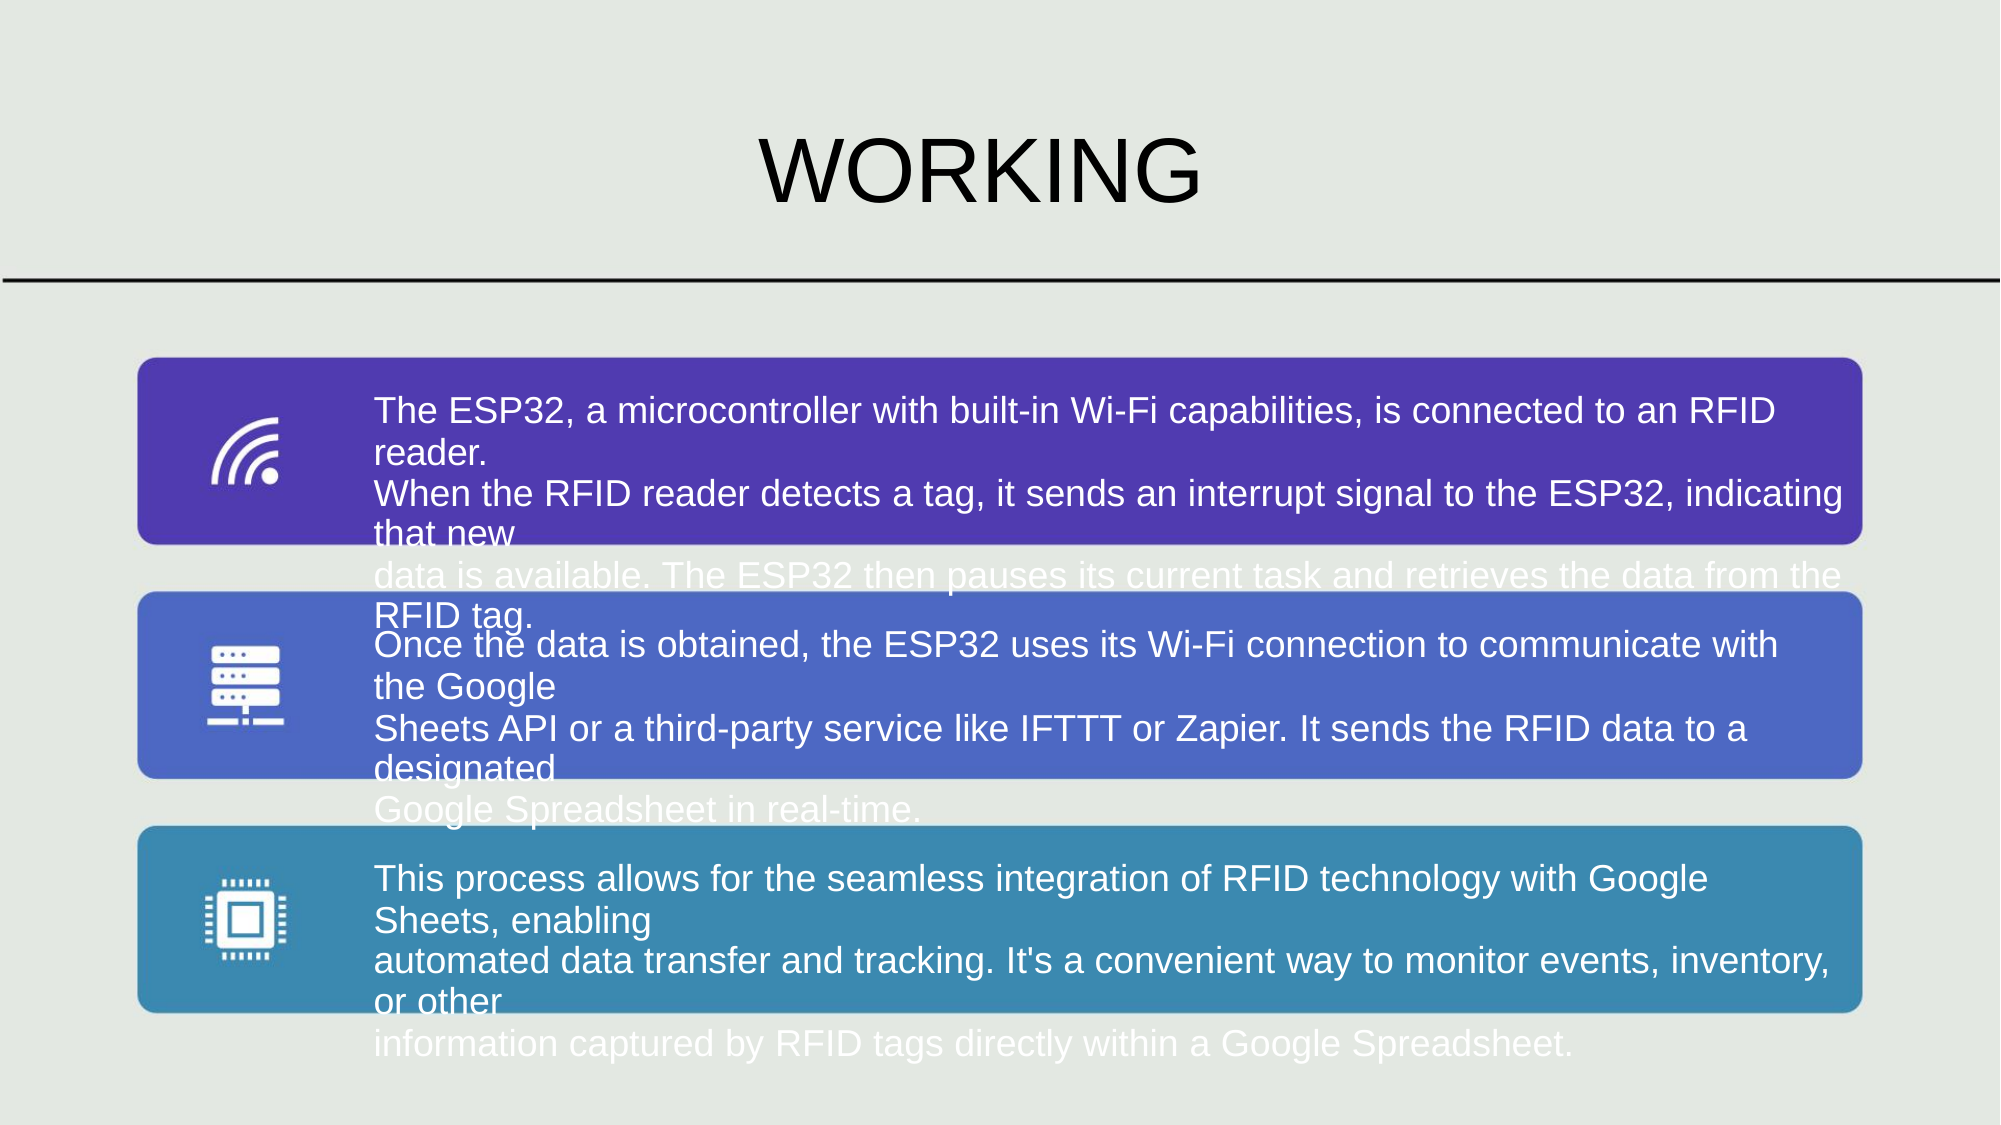

WORKING
The ESP32, a microcontroller with built-in Wi-Fi capabilities, is connected to an RFID reader.
When the RFID reader detects a tag, it sends an interrupt signal to the ESP32, indicating that new
data is available. The ESP32 then pauses its current task and retrieves the data from the RFID tag.
Once the data is obtained, the ESP32 uses its Wi-Fi connection to communicate with the Google
Sheets API or a third-party service like IFTTT or Zapier. It sends the RFID data to a designated
Google Spreadsheet in real-time.
This process allows for the seamless integration of RFID technology with Google Sheets, enabling
automated data transfer and tracking. It's a convenient way to monitor events, inventory, or other
information captured by RFID tags directly within a Google Spreadsheet.